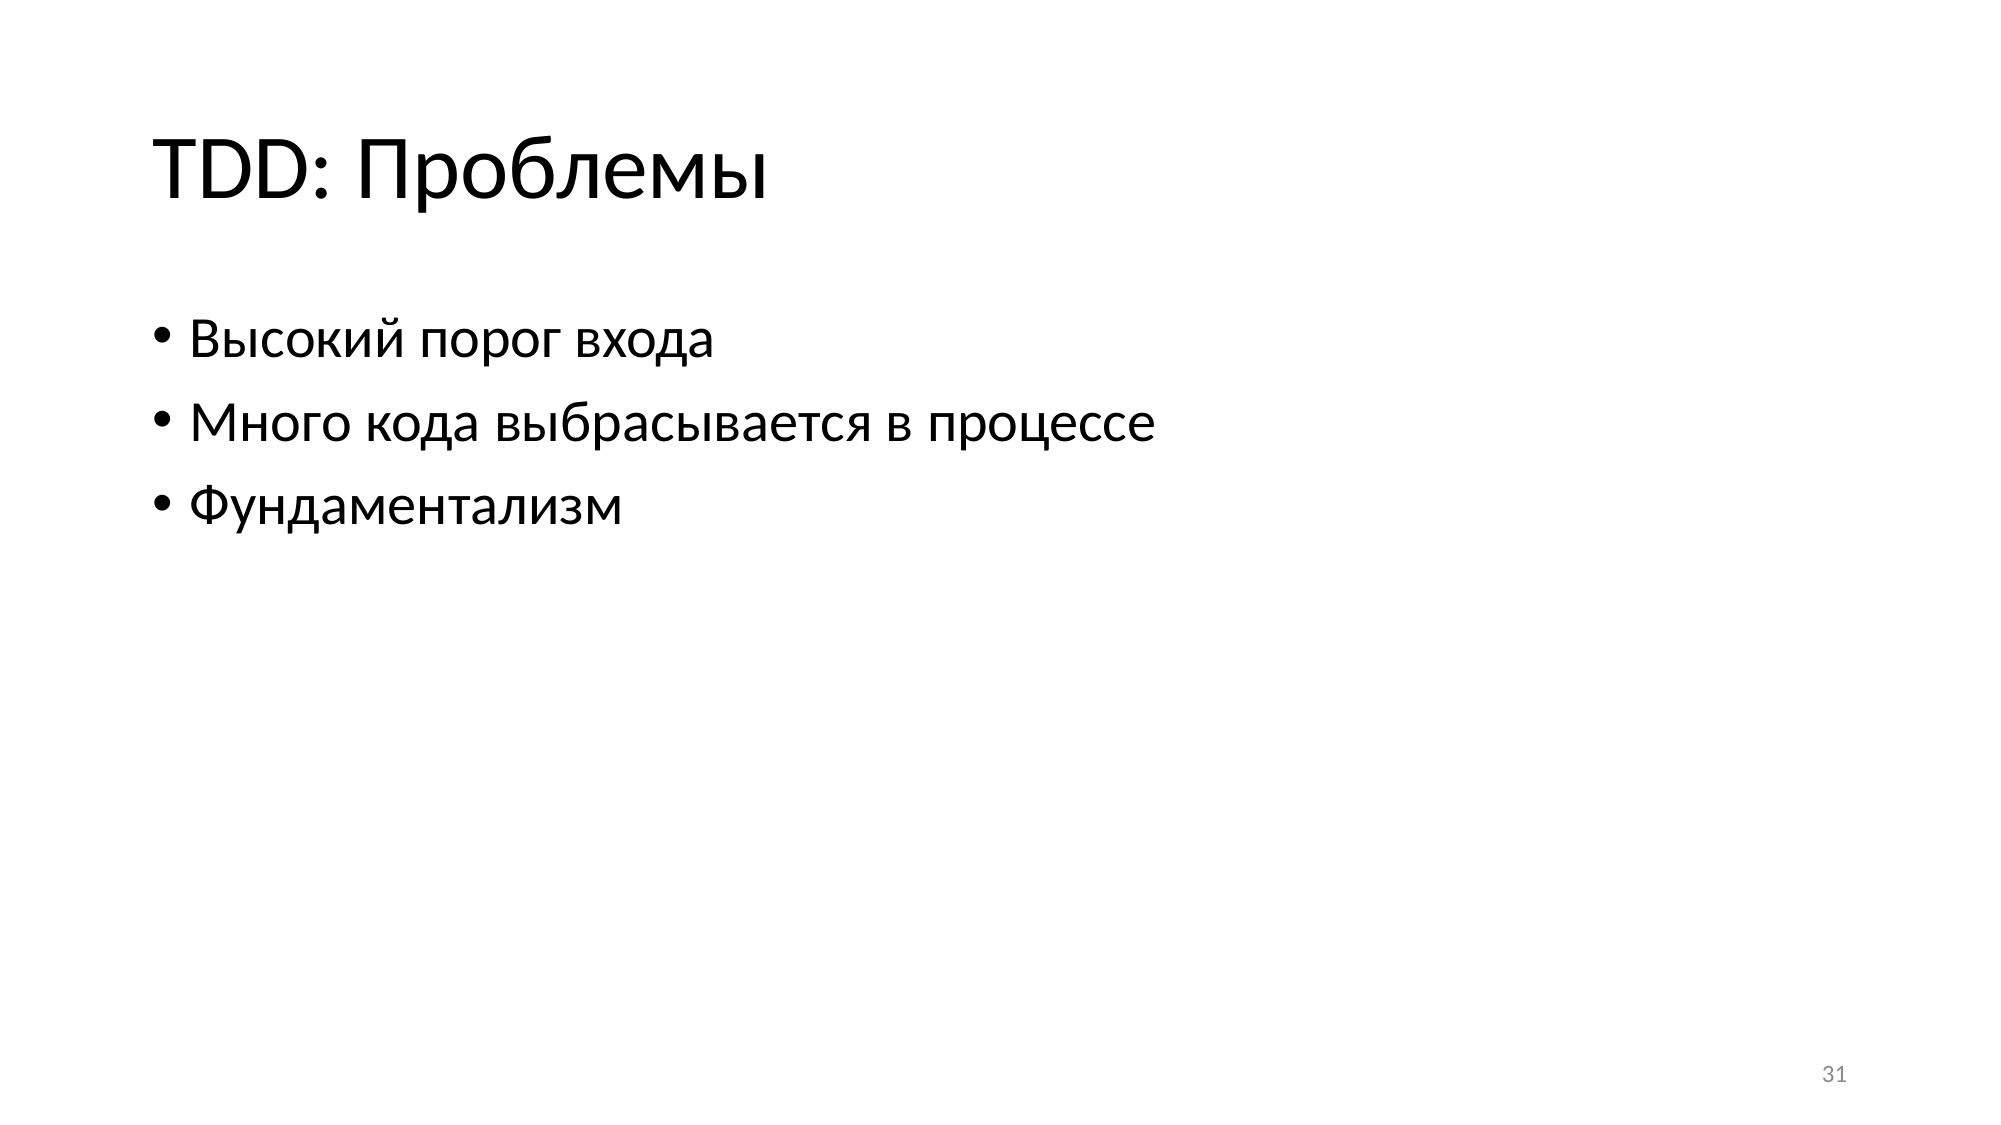

# TDD: Проблемы
Высокий порог входа
Много кода выбрасывается в процессе
Фундаментализм

31